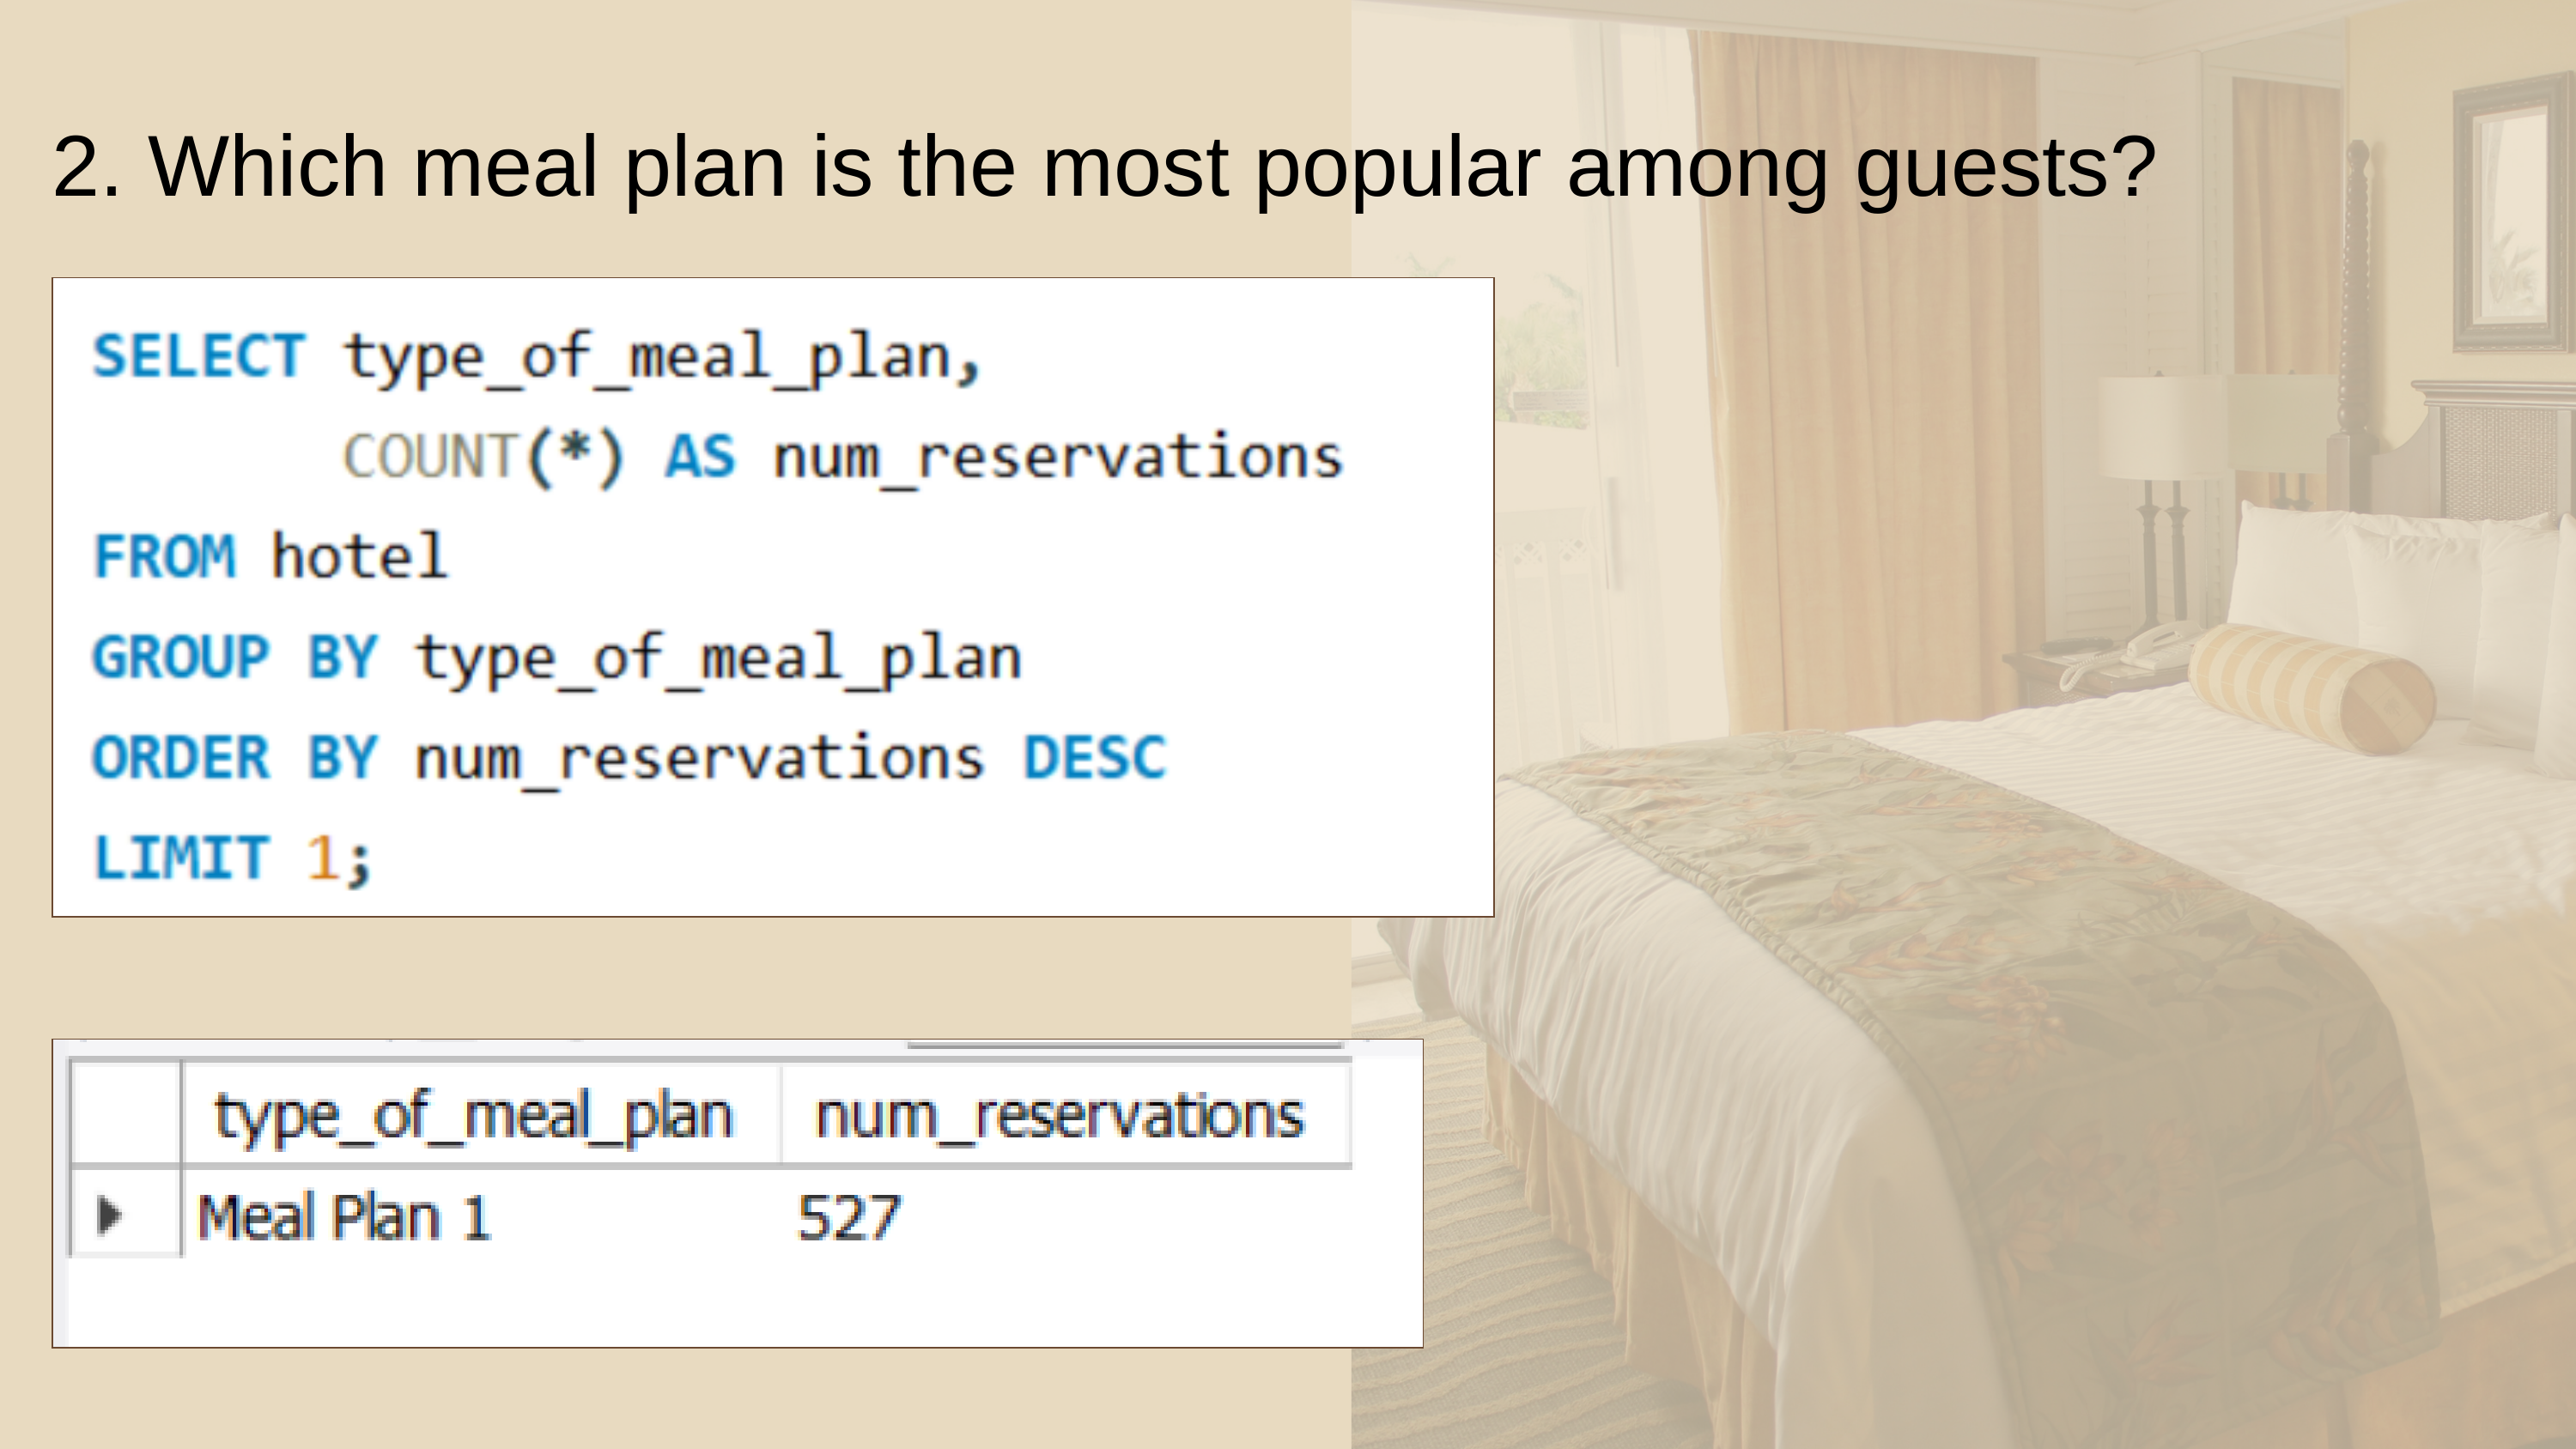

2. Which meal plan is the most popular among guests?